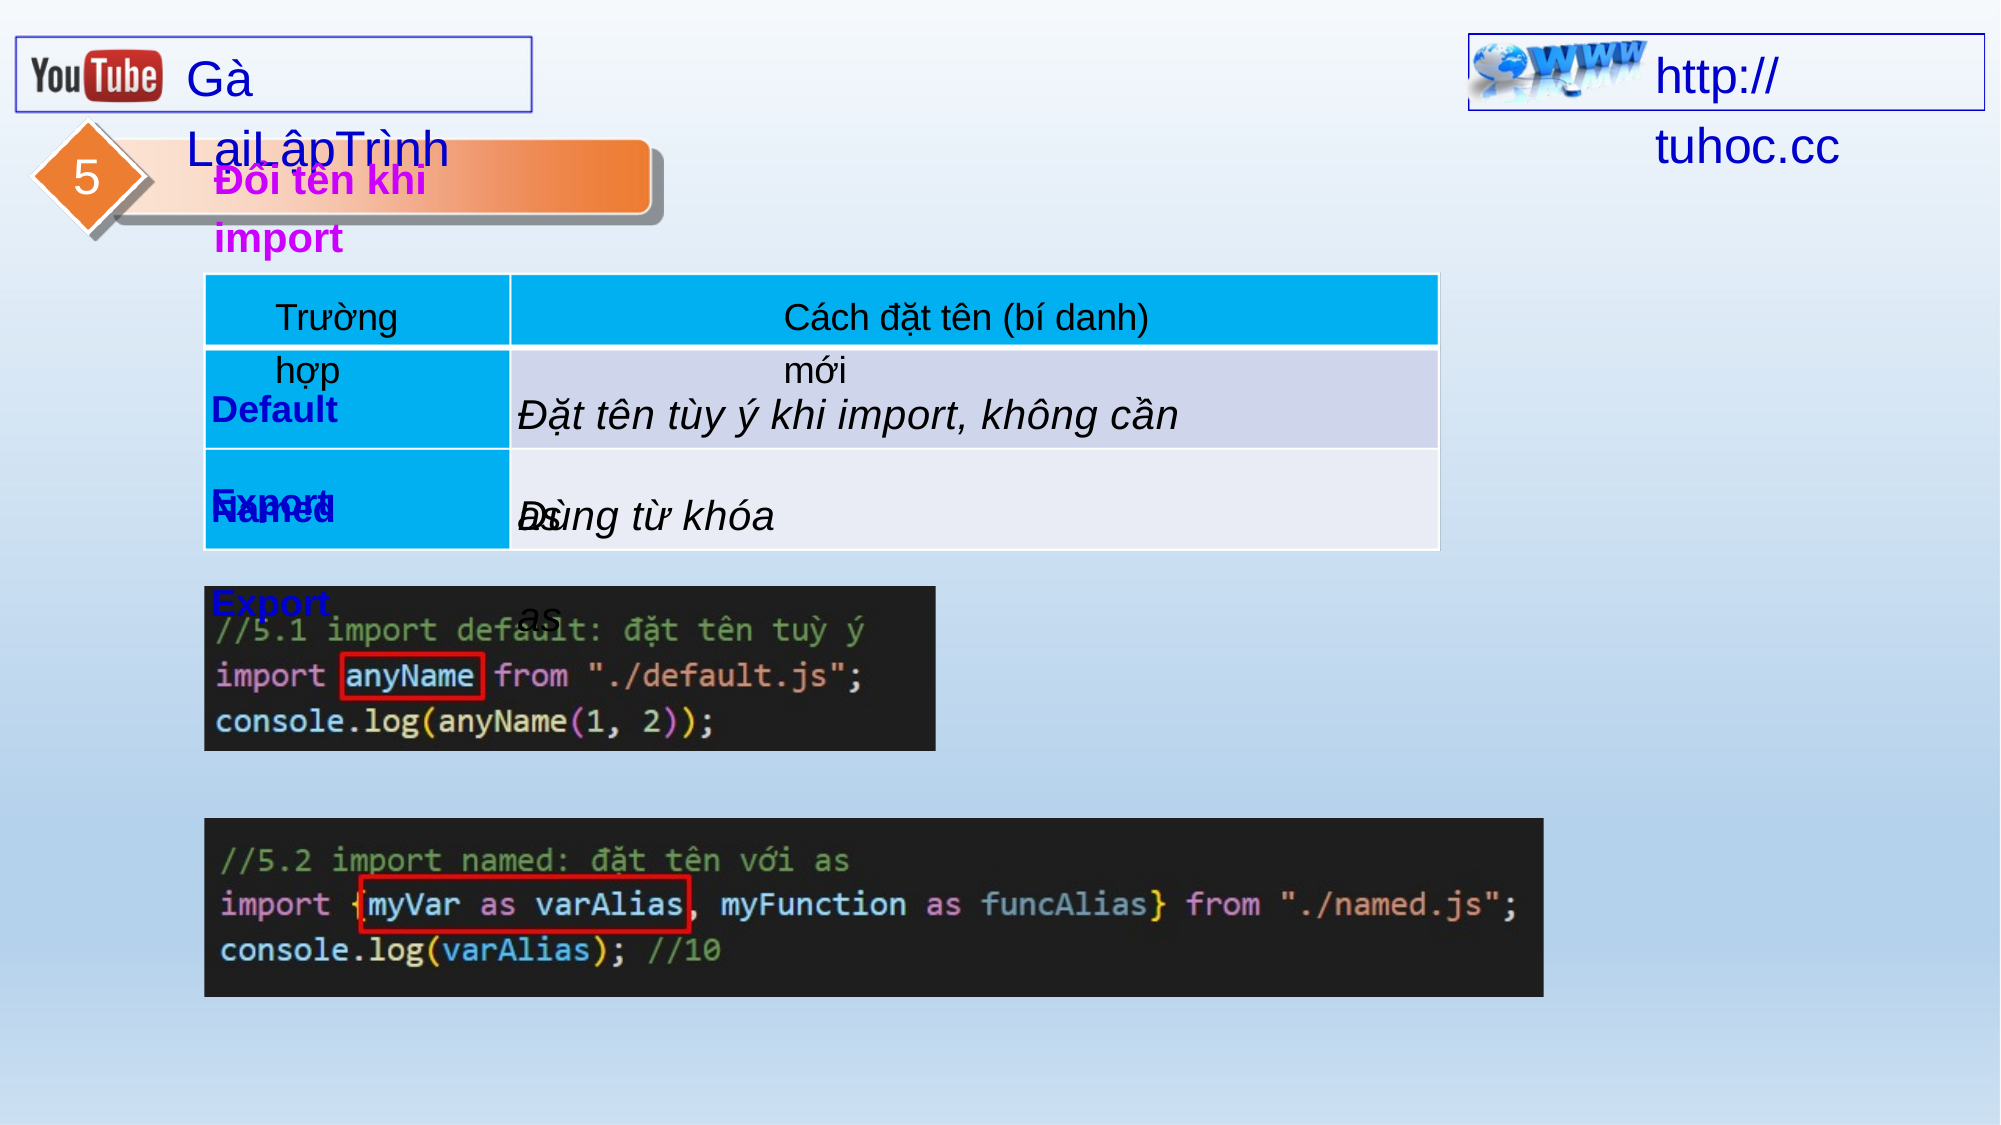

http:// tuhoc.cc

Gà LạiLậpTrình

5
Đổi tên khi import

Trường hợp
Cách đặt tên (bí danh) mới
Default Export
Đặt tên tùy ý khi import, không cần as
Named Export
Dùng từ khóa as